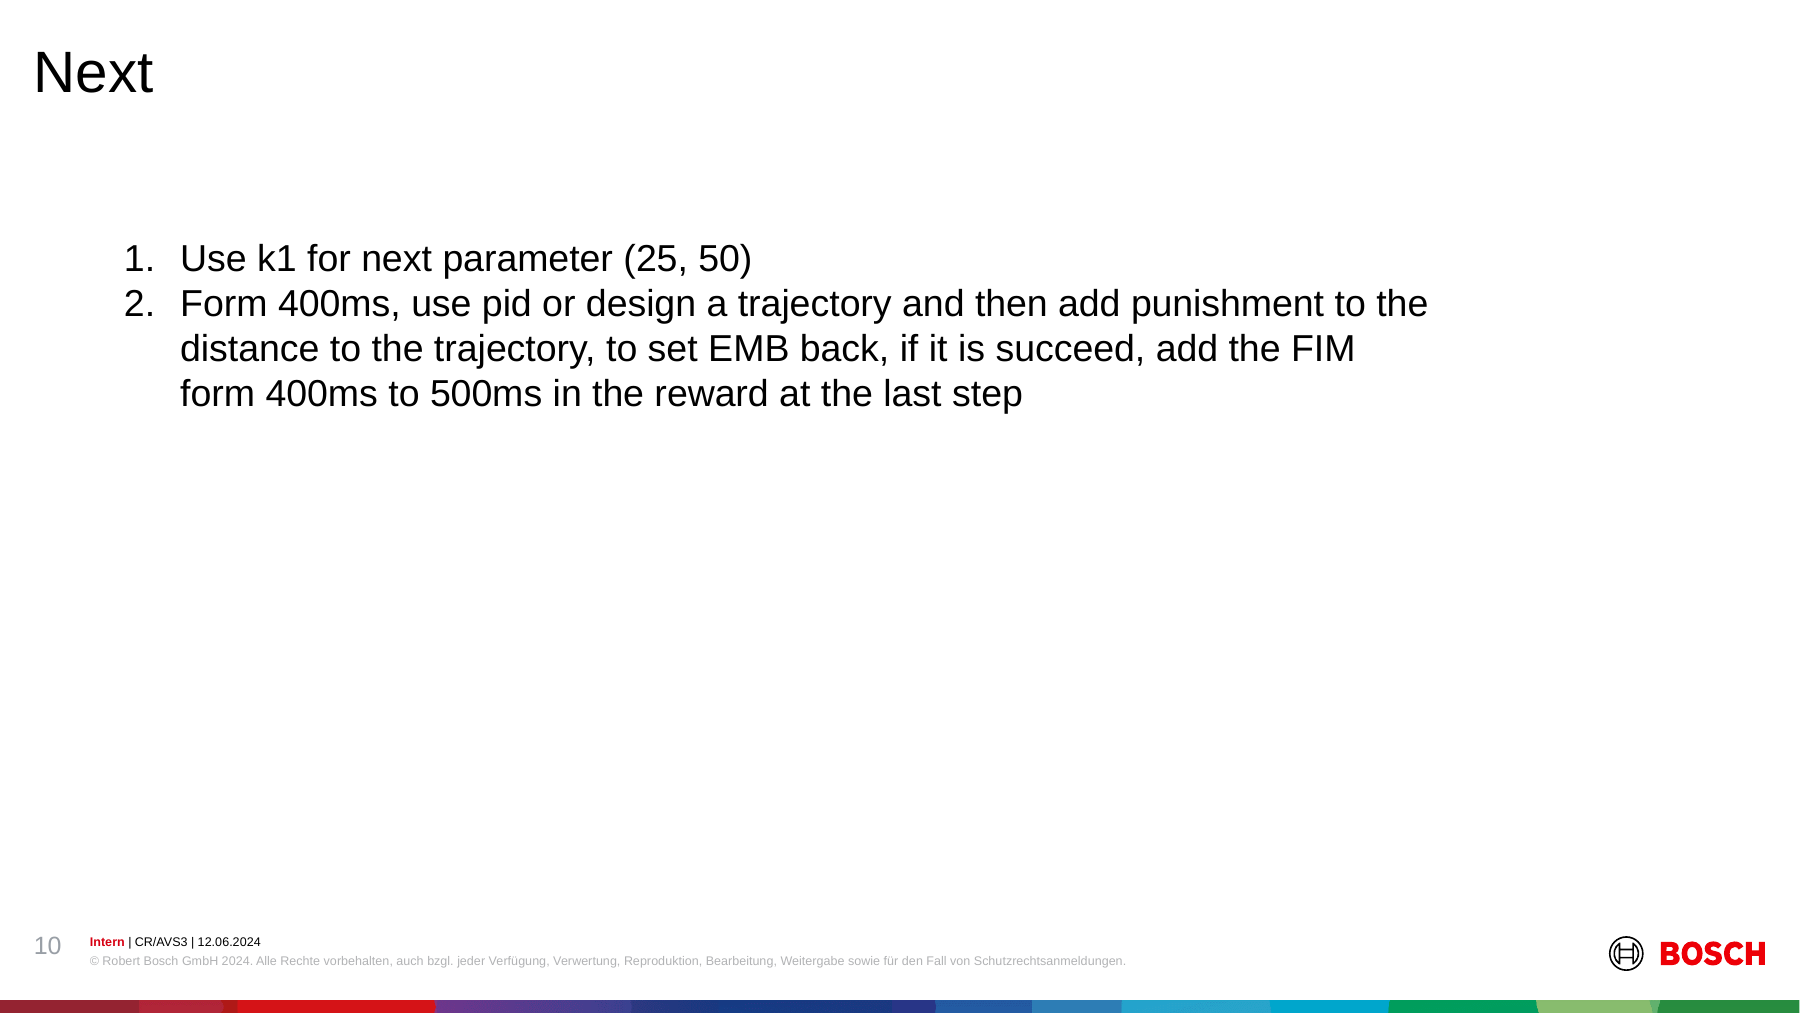

Next
#
Use k1 for next parameter (25, 50)
Form 400ms, use pid or design a trajectory and then add punishment to the distance to the trajectory, to set EMB back, if it is succeed, add the FIM form 400ms to 500ms in the reward at the last step
10